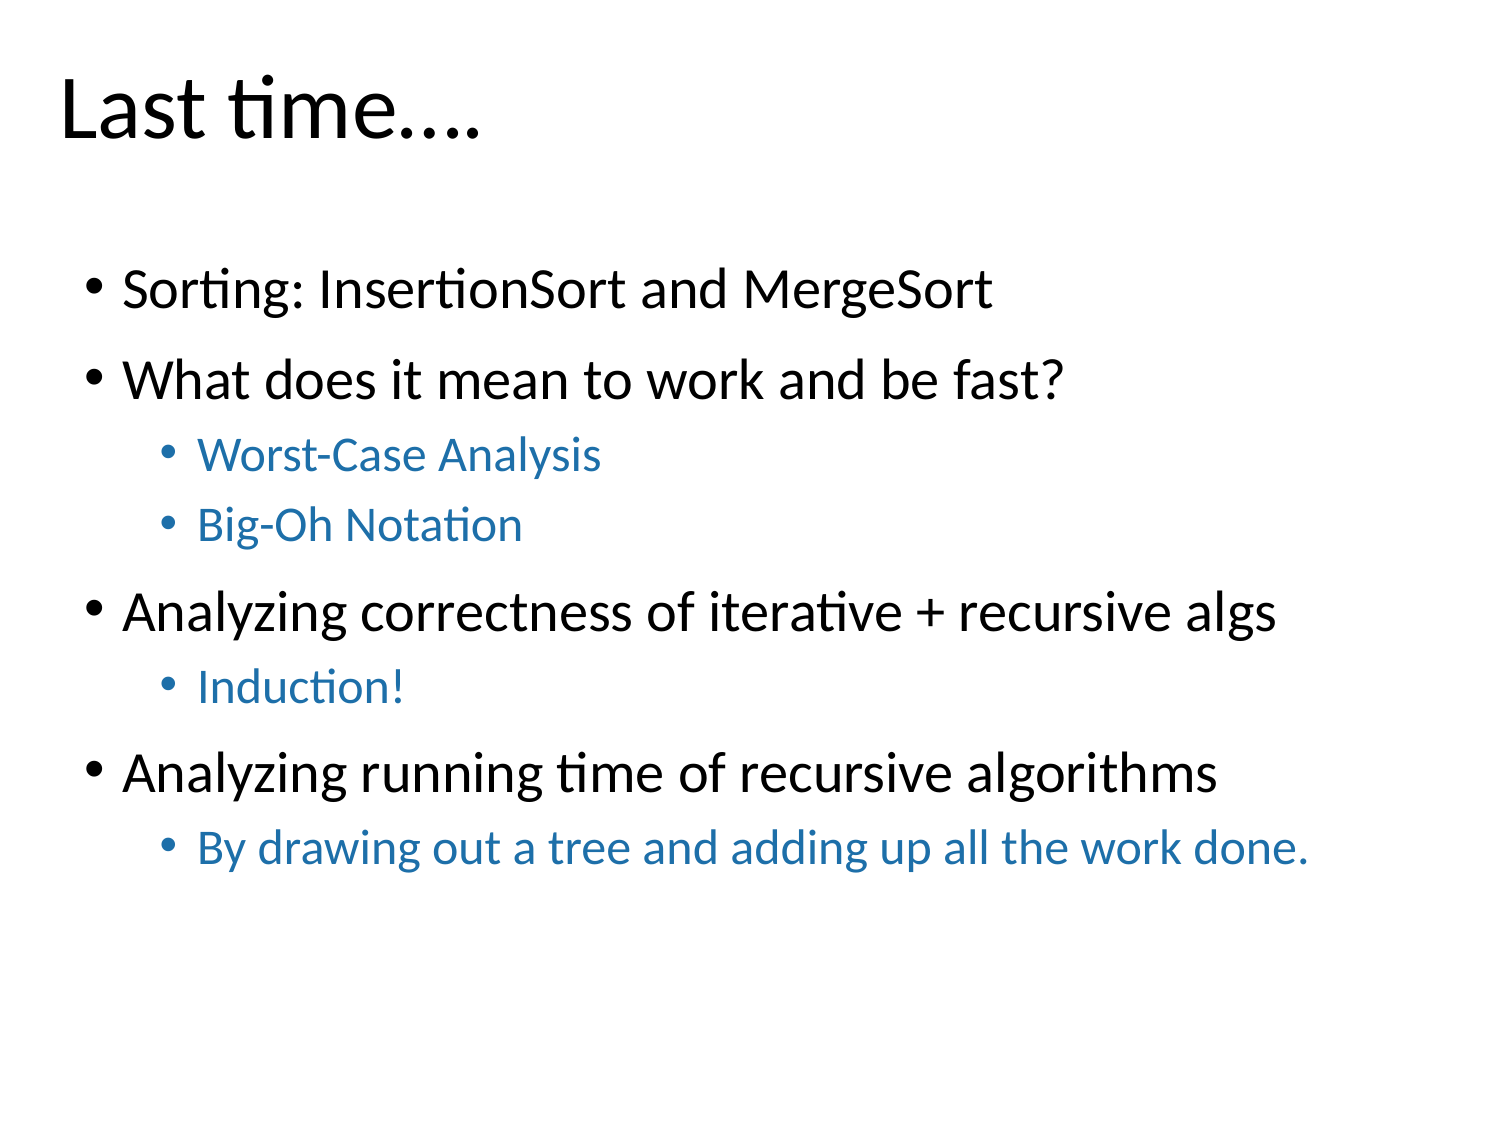

# Last time….
Sorting: InsertionSort and MergeSort
What does it mean to work and be fast?
Worst-Case Analysis
Big-Oh Notation
Analyzing correctness of iterative + recursive algs
Induction!
Analyzing running time of recursive algorithms
By drawing out a tree and adding up all the work done.